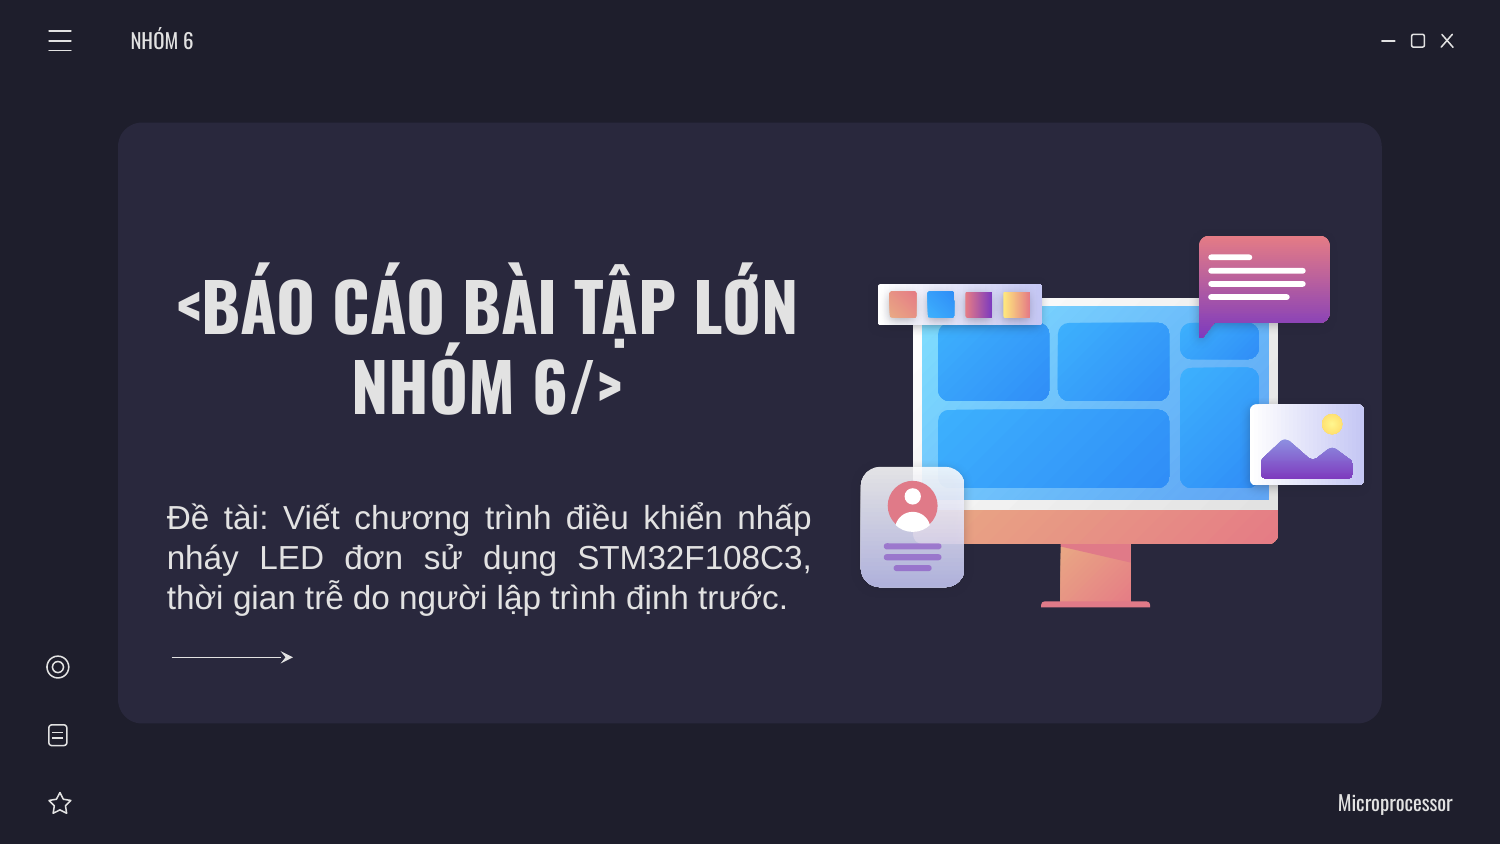

NHÓM 6

# <BÁO CÁO BÀI TẬP LỚN NHÓM 6/>

Đề tài: Viết chương trình điều khiển nhấp nháy LED đơn sử dụng STM32F108C3, thời gian trễ do người lập trình định trước.

Microprocessor